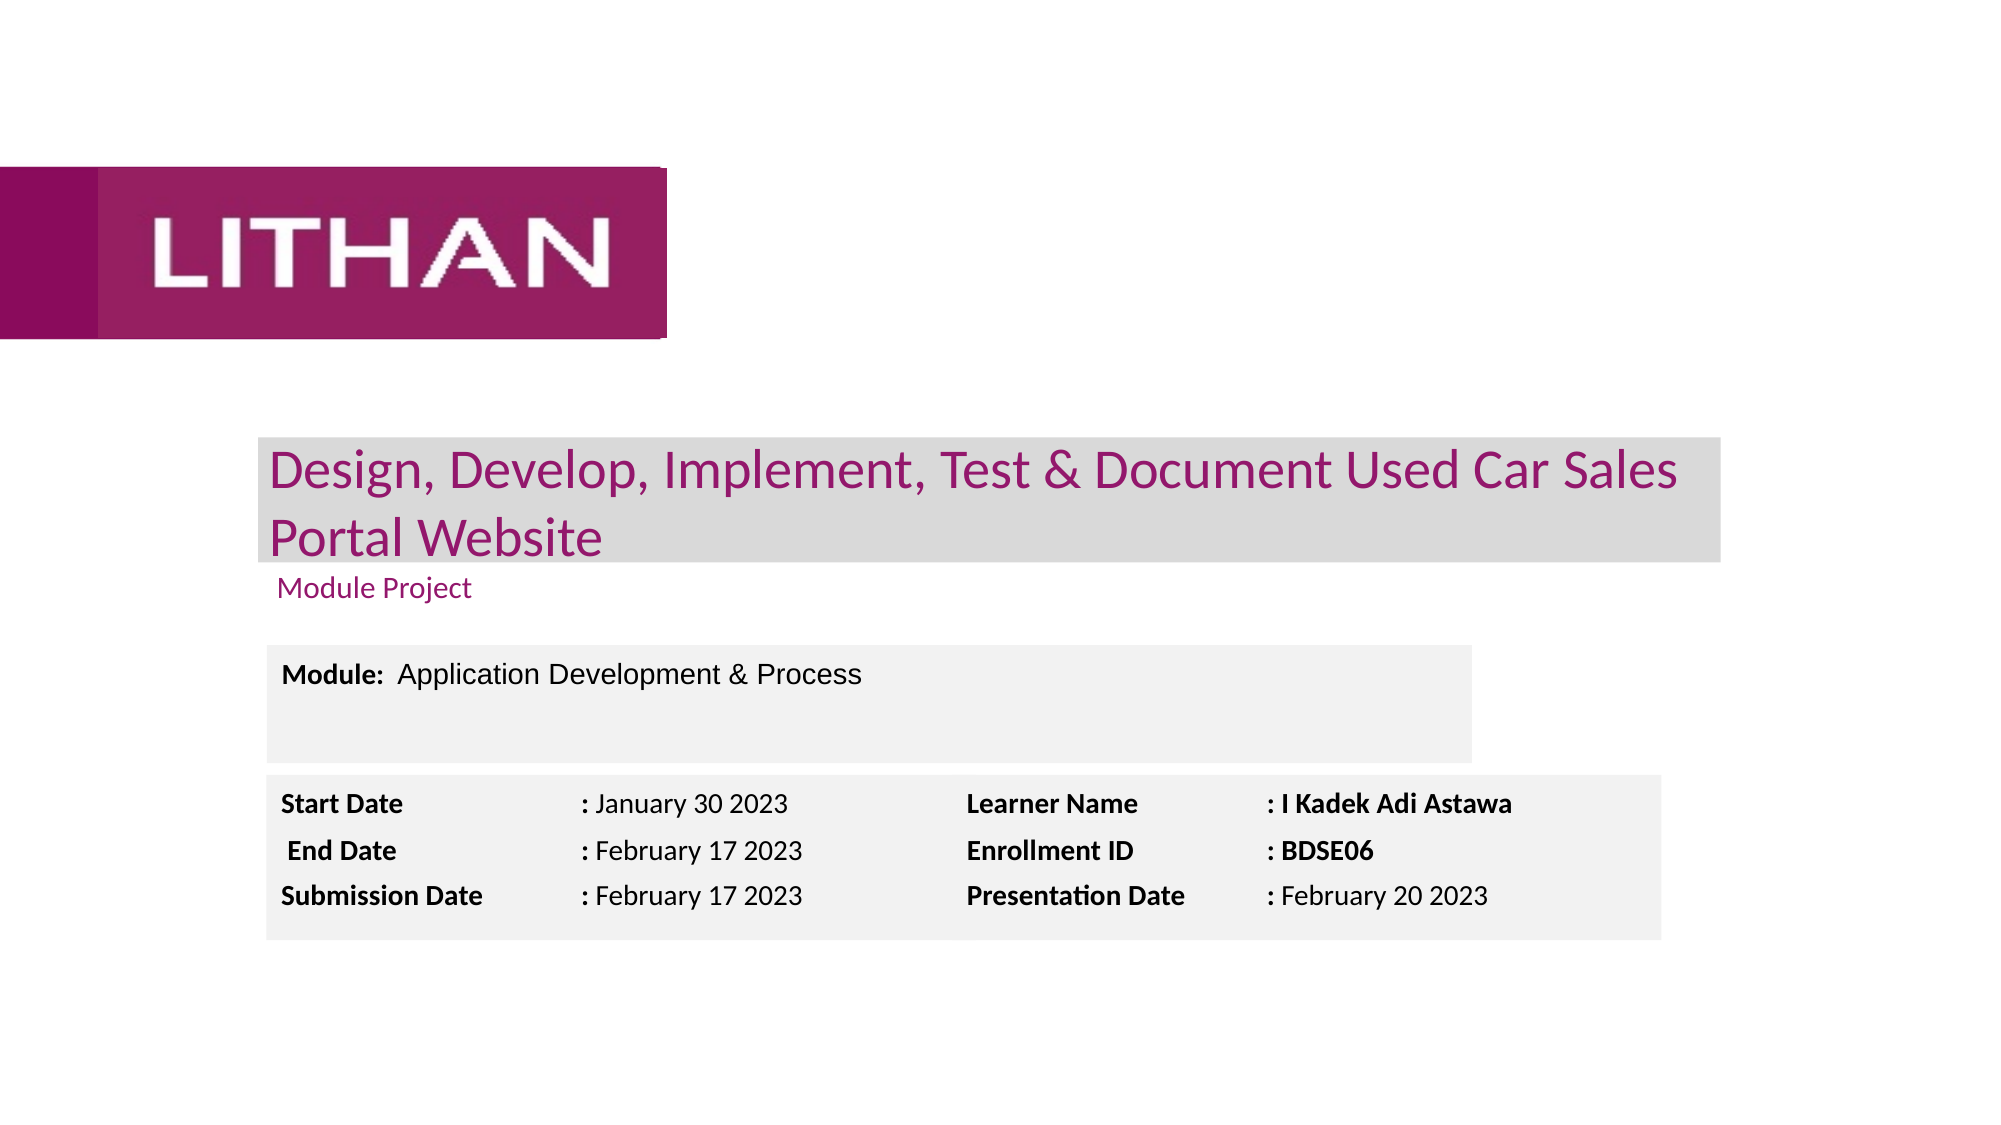

# Design, Develop, Implement, Test & Document Used Car Sales Portal Website
Module Project
Module:  Application Development & Process
Start Date		: January 30 2023
 End Date		: February 17 2023
Submission Date	: February 17 2023
Learner Name	: I Kadek Adi Astawa
Enrollment ID	: BDSE06
Presentation Date	: February 20 2023